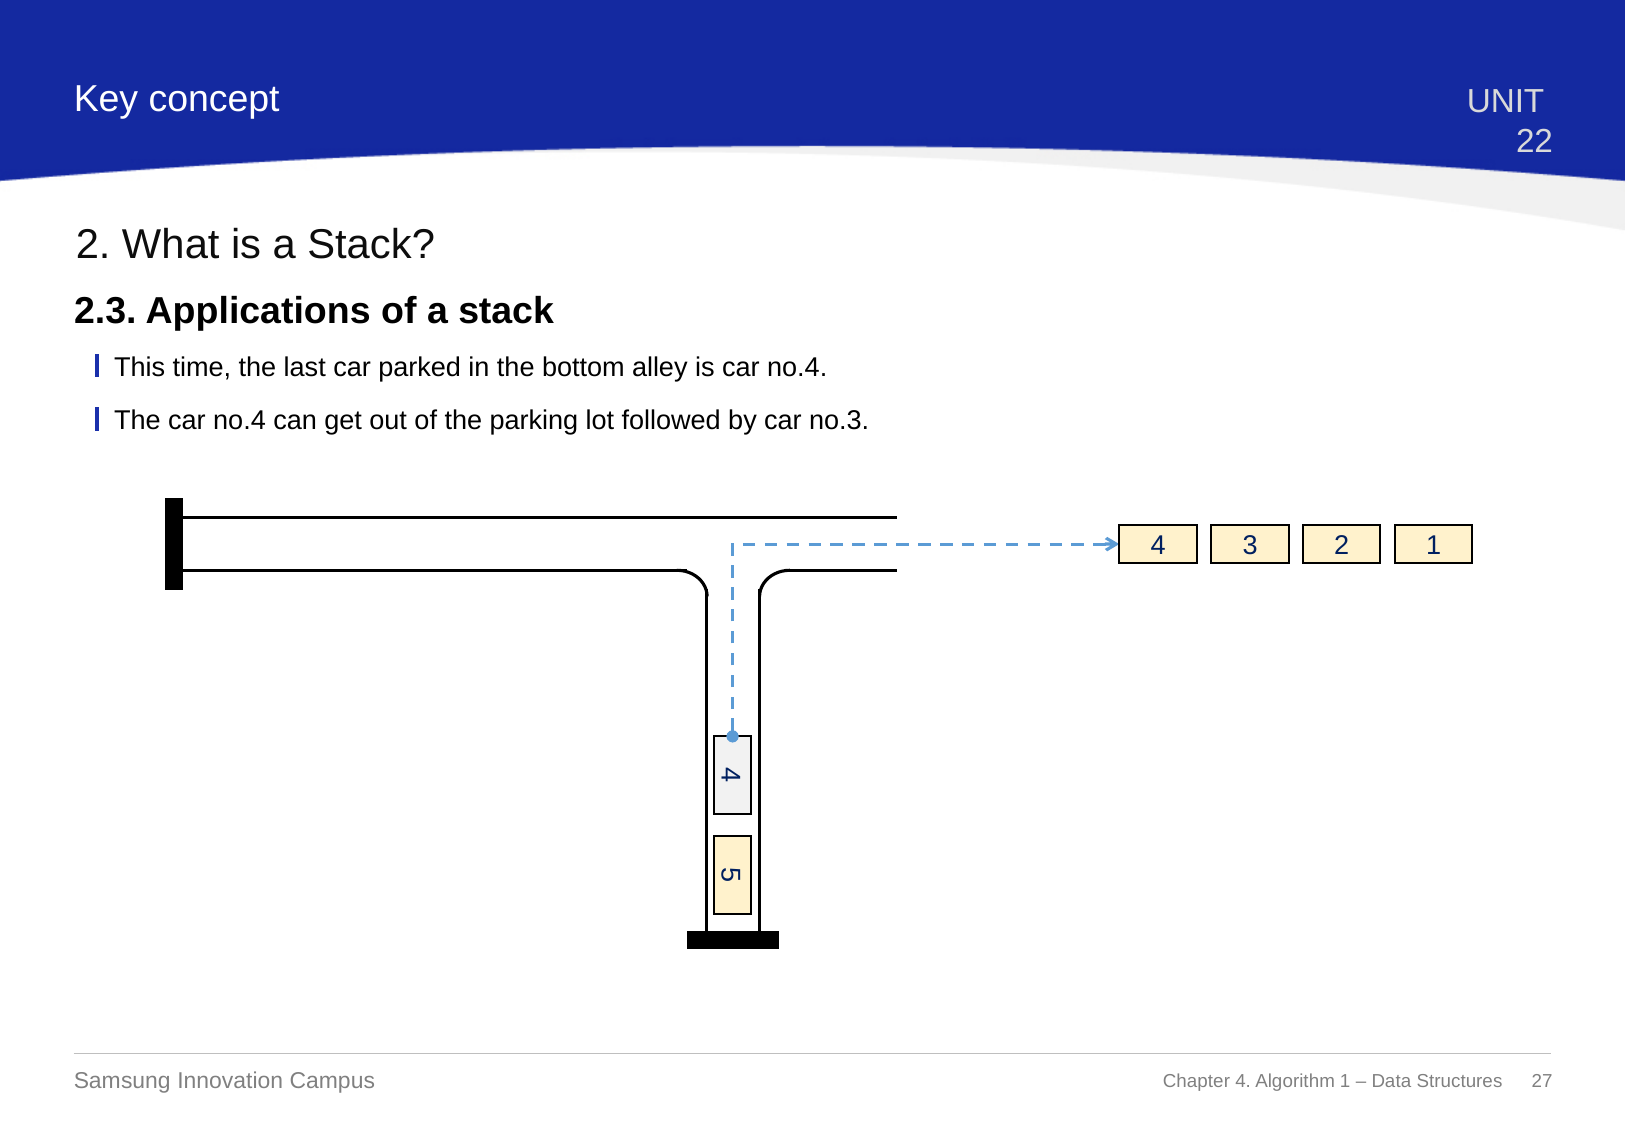

Key concept
UNIT  22
2. What is a Stack?
2.3. Applications of a stack
This time, the last car parked in the bottom alley is car no.4.
The car no.4 can get out of the parking lot followed by car no.3.

4
3
2
1
4
5